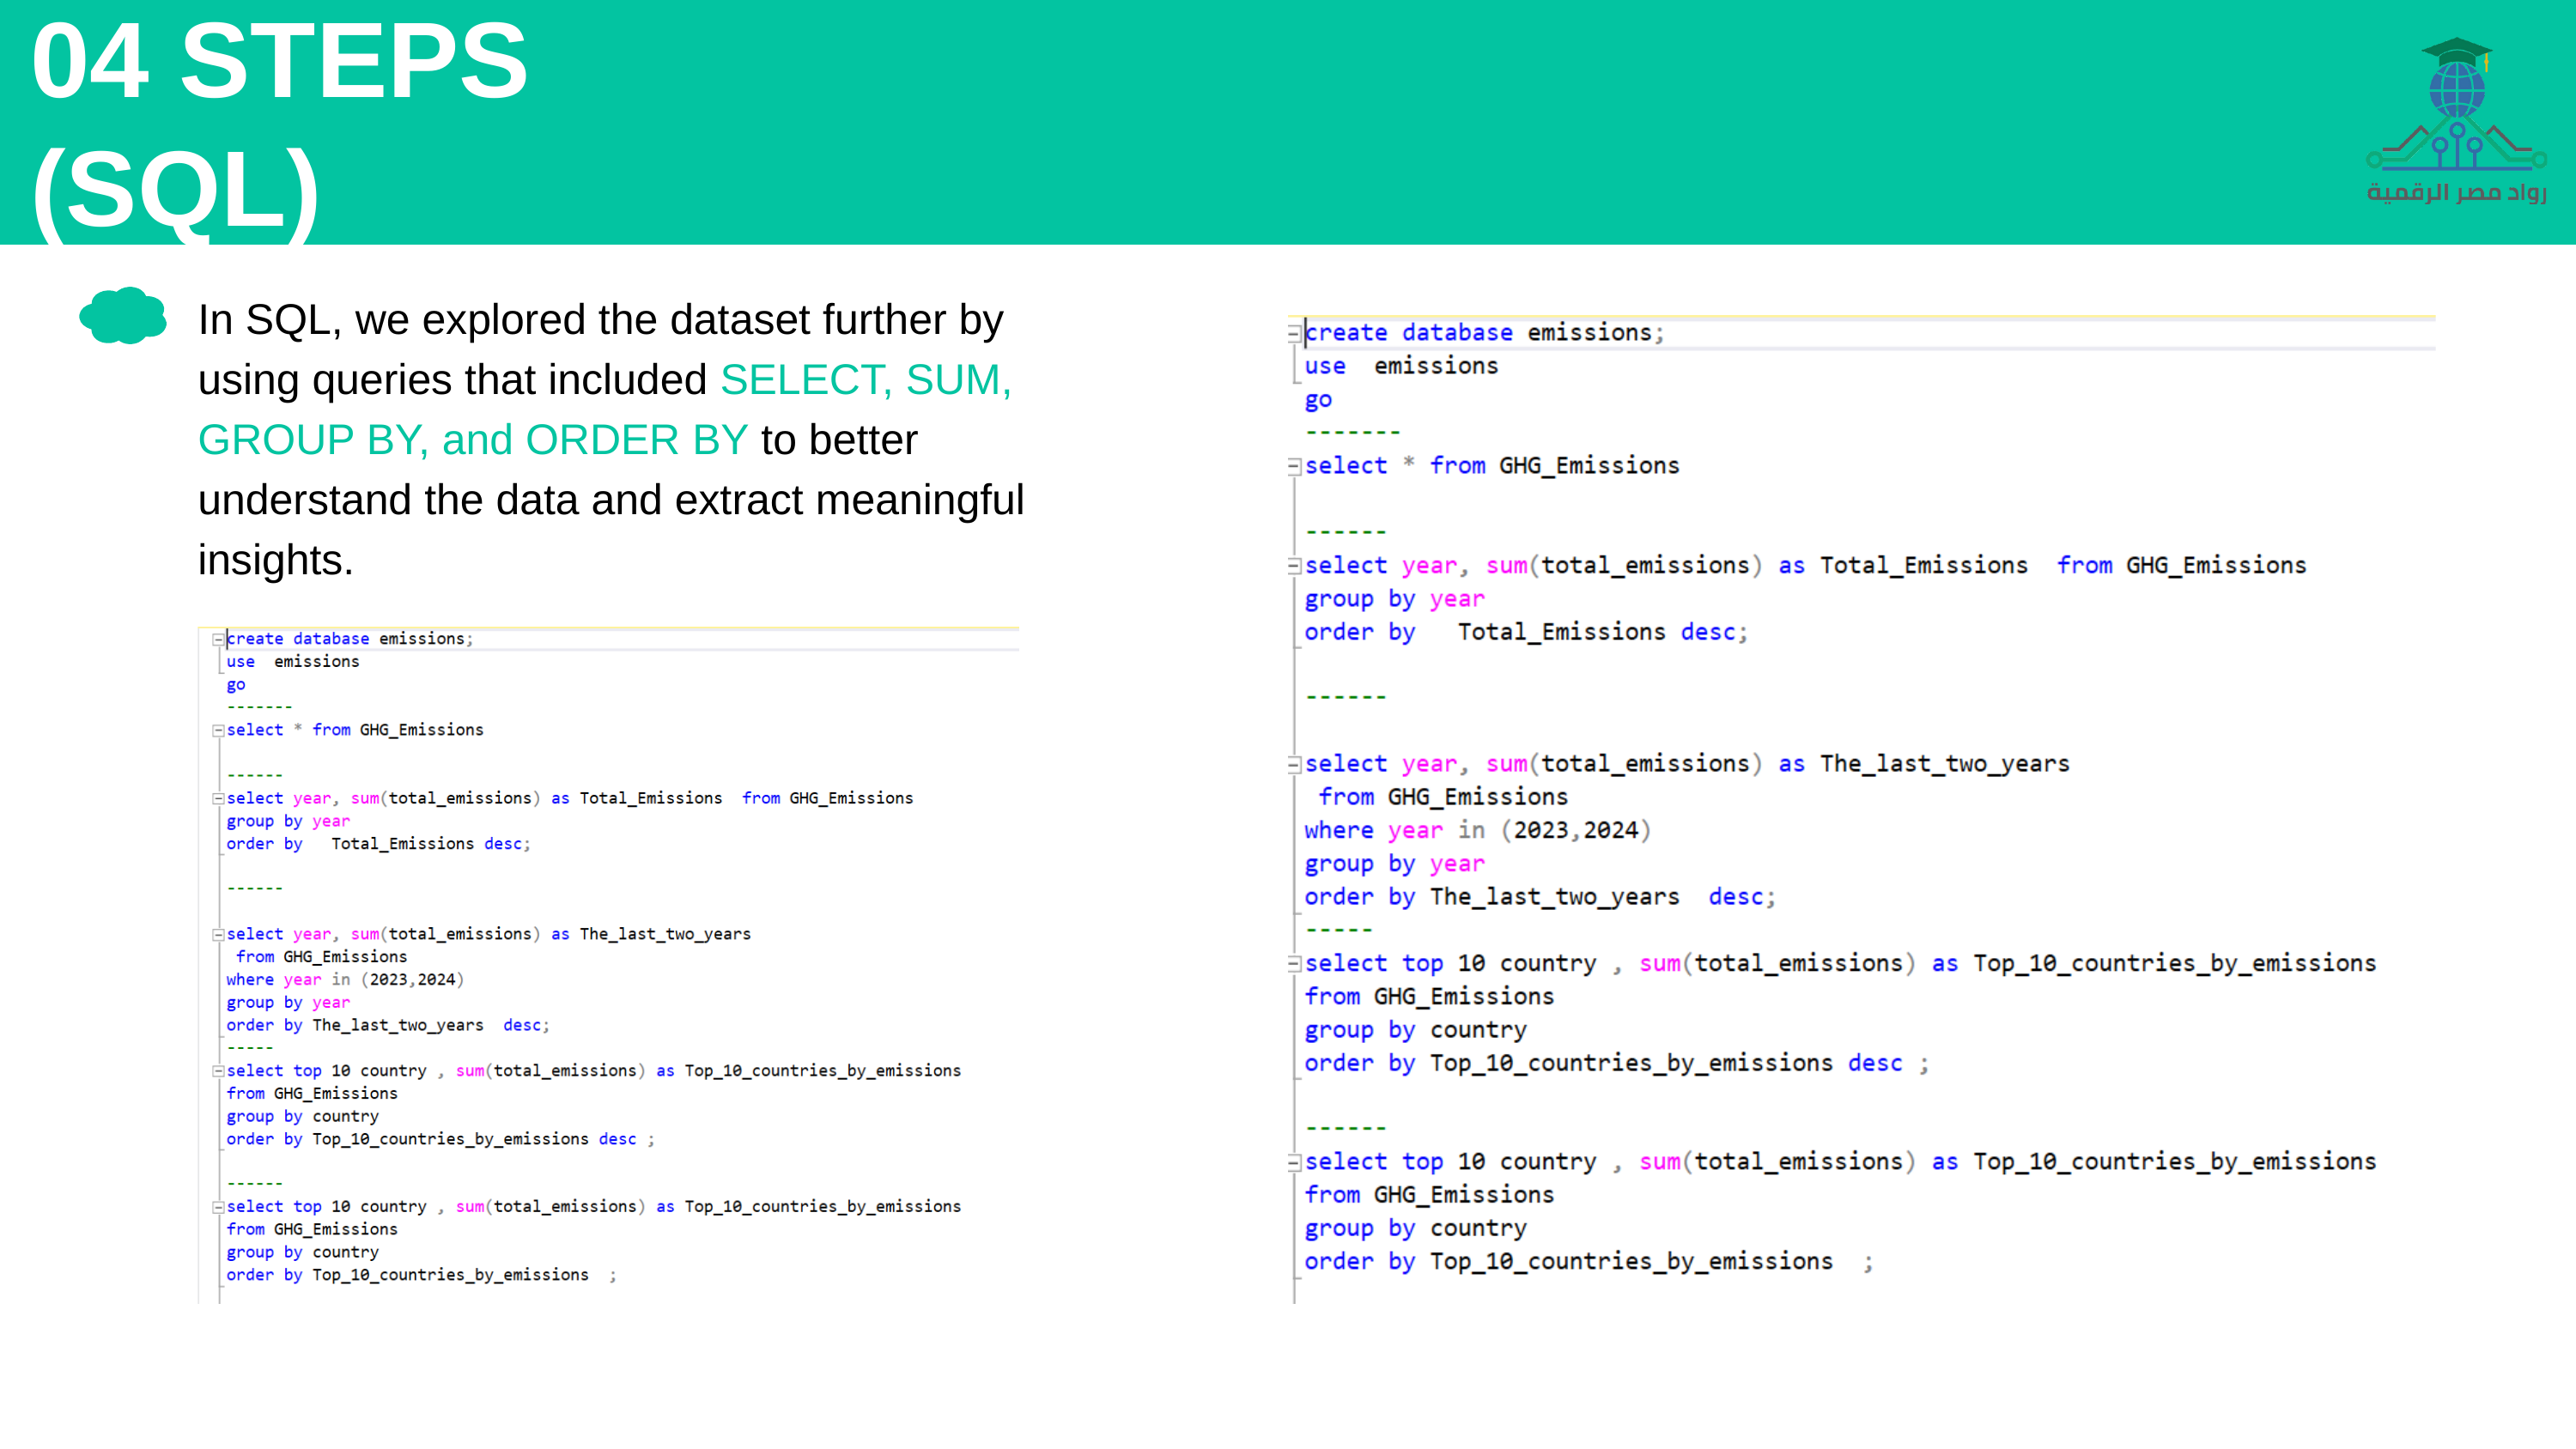

04 STEPS (SQL)

In SQL, we explored the dataset further by using queries that included SELECT, SUM, GROUP BY, and ORDER BY to better understand the data and extract meaningful insights.